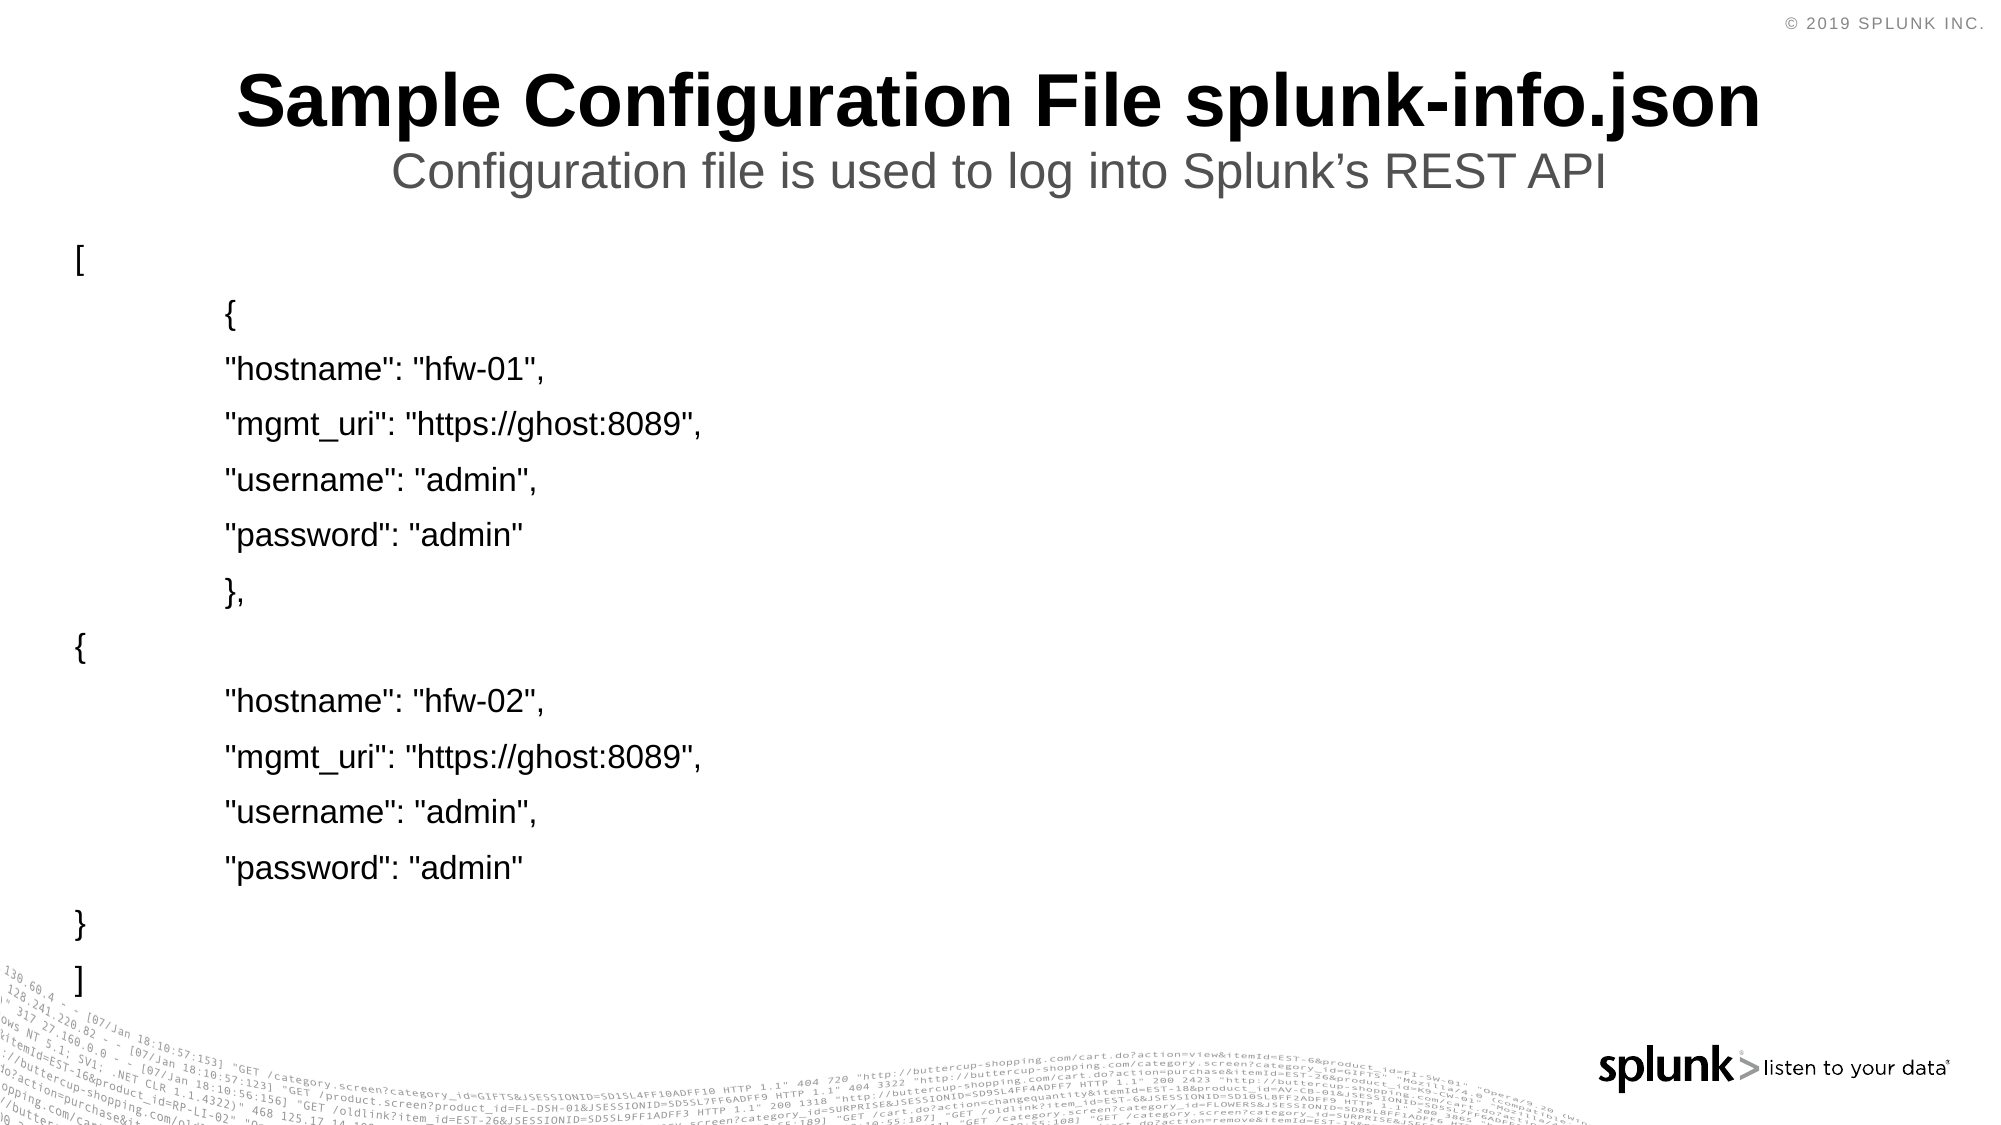

# Sample Configuration File splunk-info.json
Configuration file is used to log into Splunk’s REST API
[
	{
	"hostname": "hfw-01",
	"mgmt_uri": "https://ghost:8089",
	"username": "admin",
	"password": "admin"
	},
{
	"hostname": "hfw-02",
	"mgmt_uri": "https://ghost:8089",
	"username": "admin",
	"password": "admin"
}
]